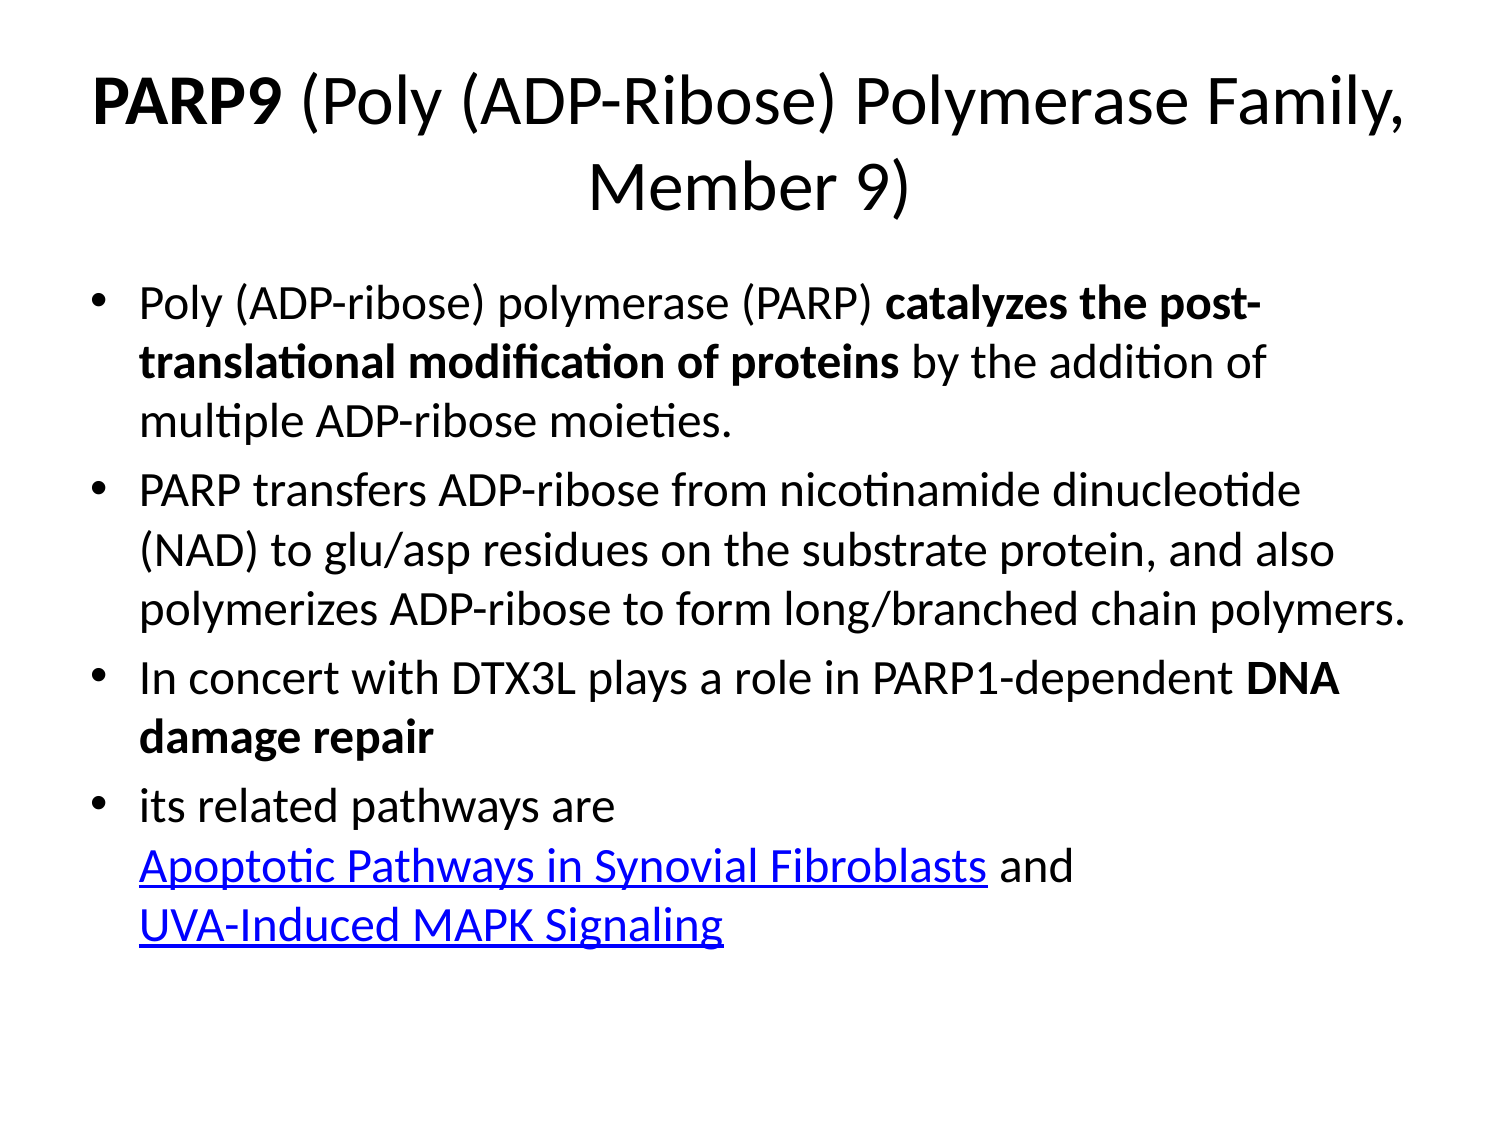

# PARP9 (Poly (ADP-Ribose) Polymerase Family, Member 9)
Poly (ADP-ribose) polymerase (PARP) catalyzes the post-translational modification of proteins by the addition of multiple ADP-ribose moieties.
PARP transfers ADP-ribose from nicotinamide dinucleotide (NAD) to glu/asp residues on the substrate protein, and also polymerizes ADP-ribose to form long/branched chain polymers.
In concert with DTX3L plays a role in PARP1-dependent DNA damage repair
its related pathways are Apoptotic Pathways in Synovial Fibroblasts and UVA-Induced MAPK Signaling